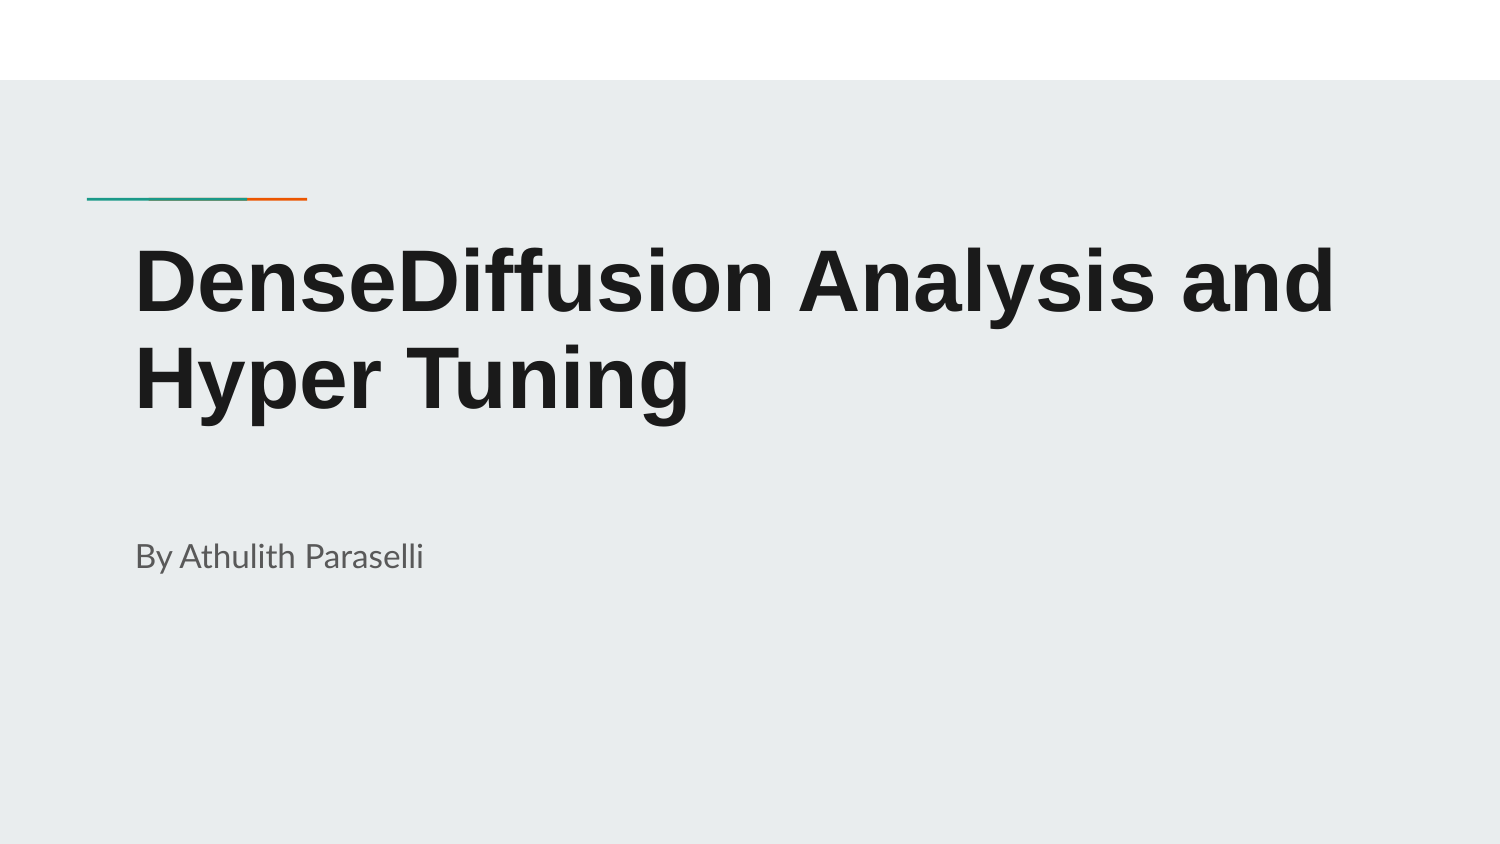

# DenseDiffusion Analysis and Hyper Tuning
By Athulith Paraselli